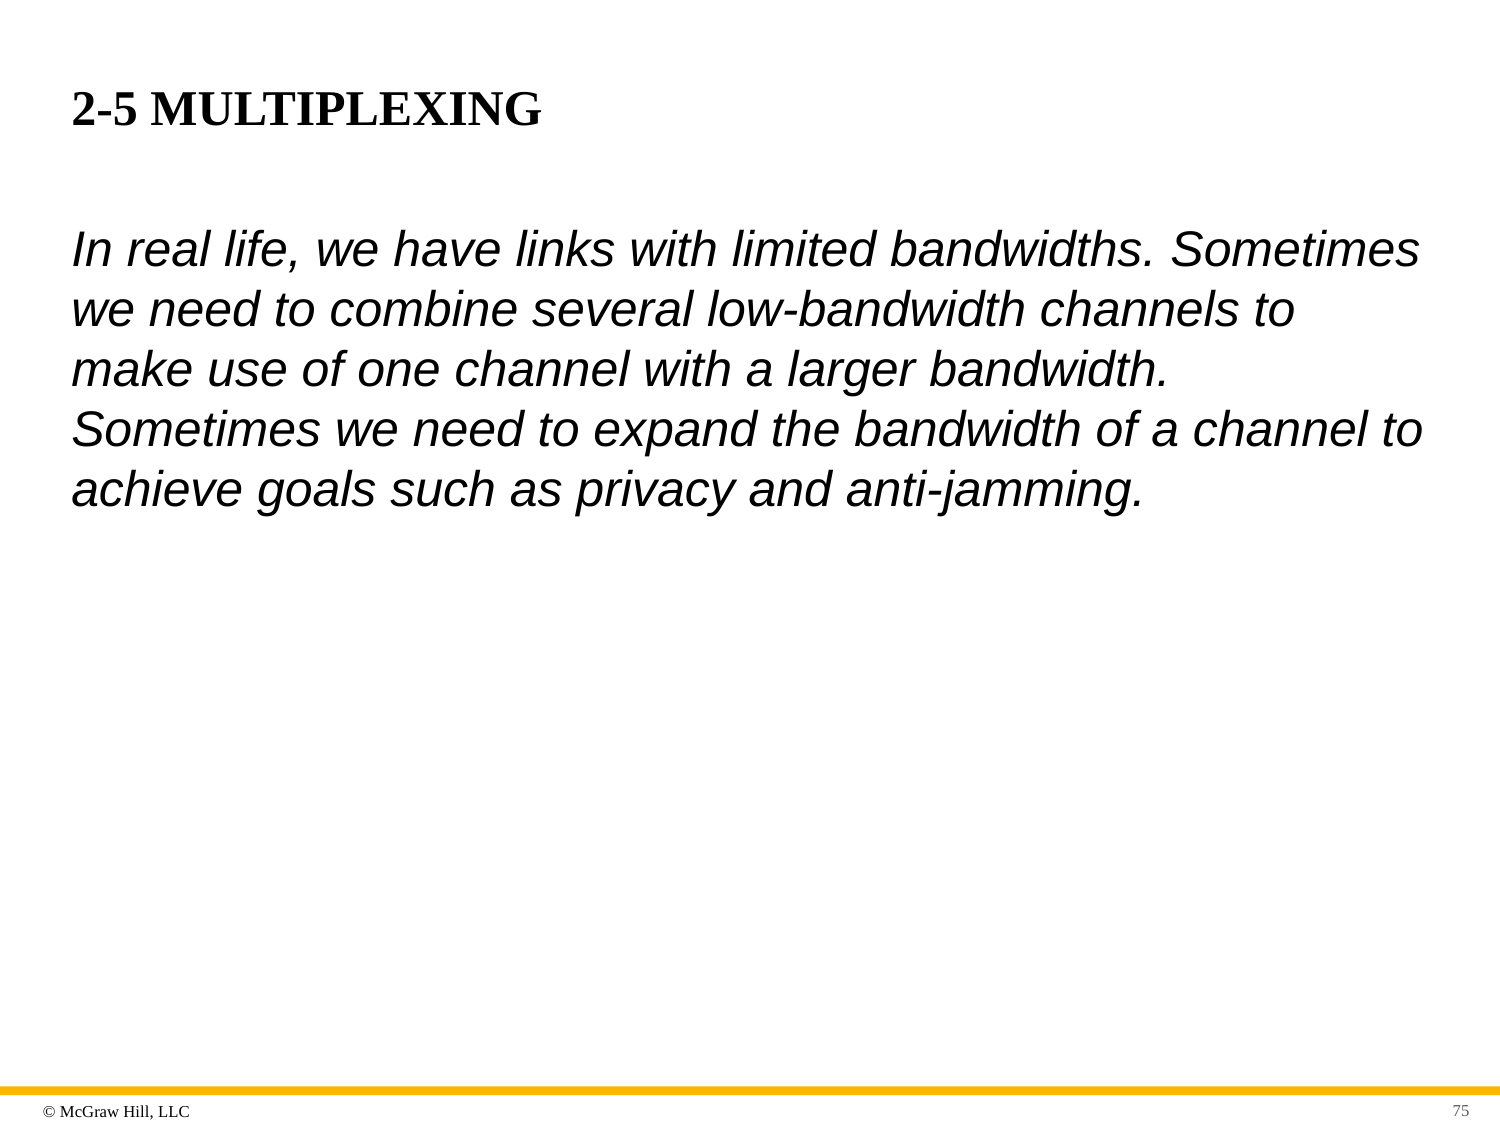

# 2-5 MULTIPLEXING
In real life, we have links with limited bandwidths. Sometimes we need to combine several low-bandwidth channels to make use of one channel with a larger bandwidth. Sometimes we need to expand the bandwidth of a channel to achieve goals such as privacy and anti-jamming.
75